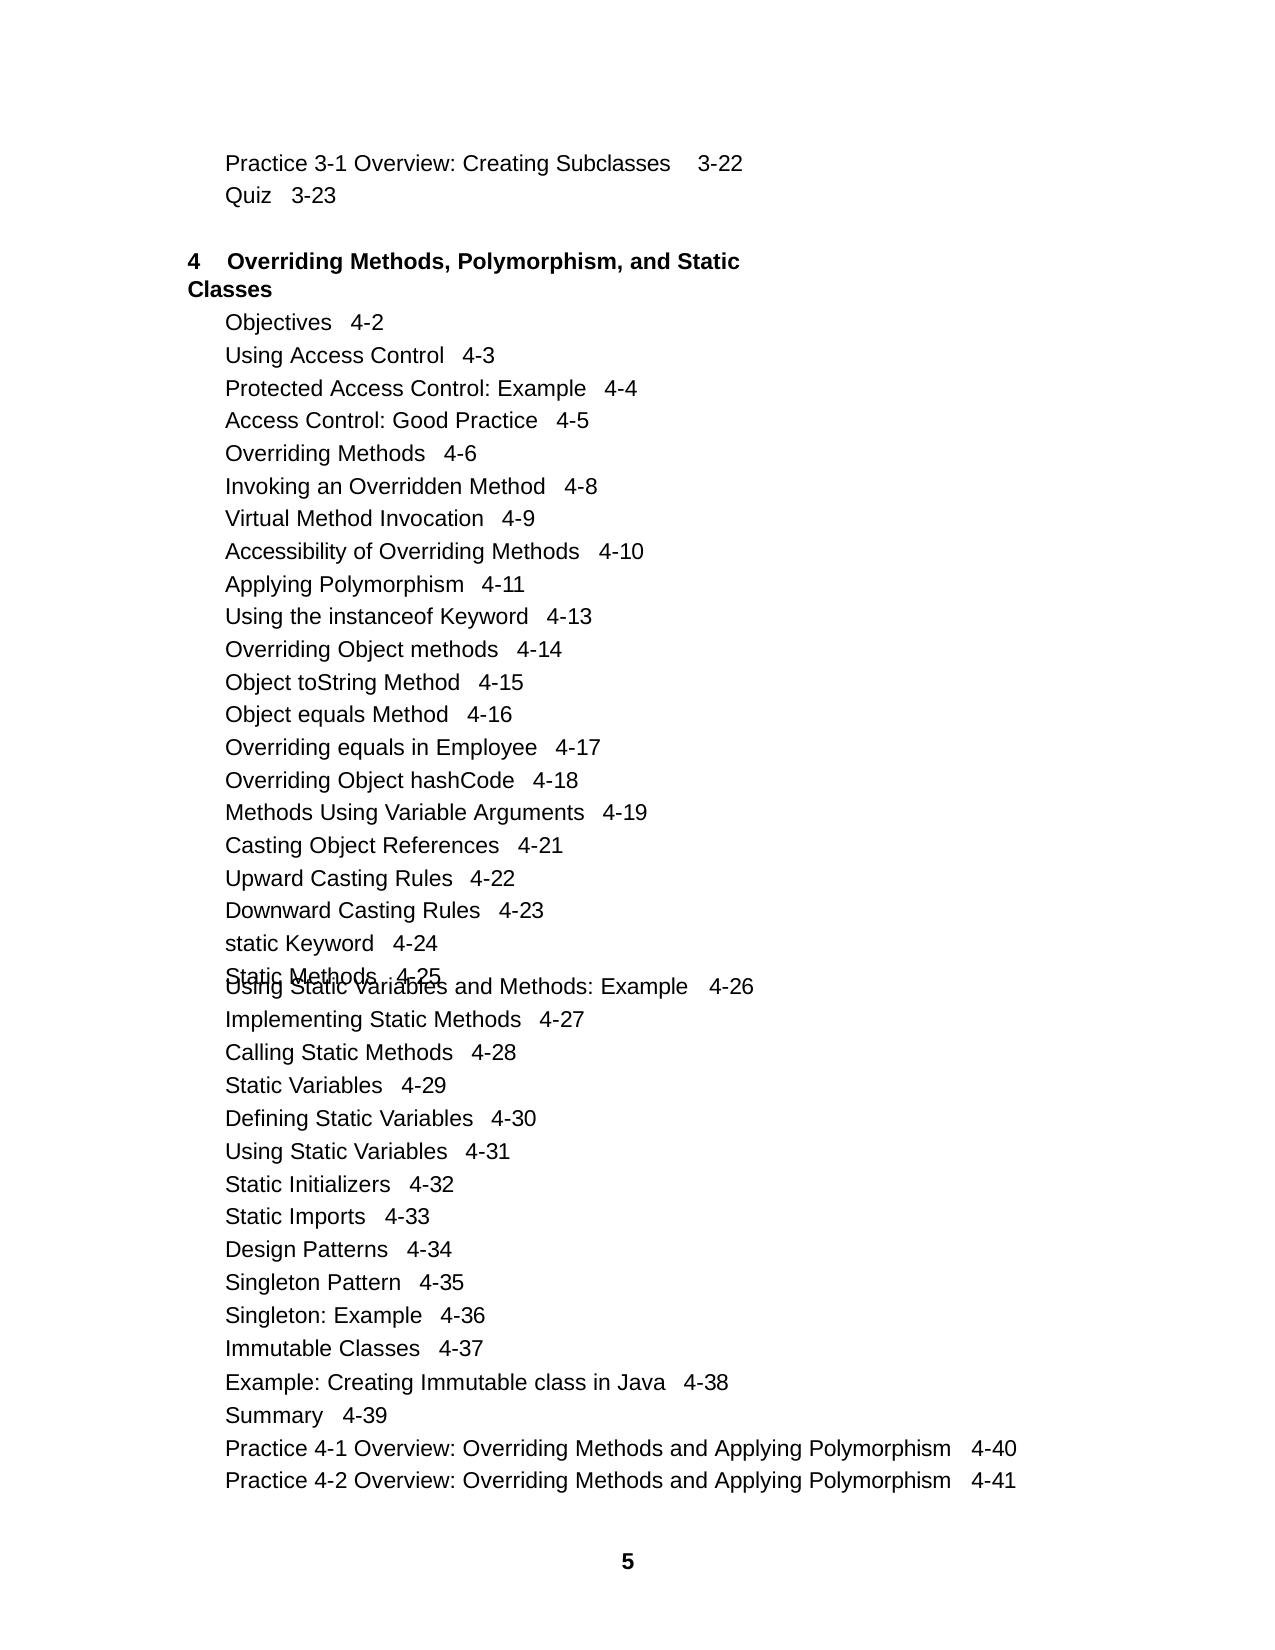

Practice 3-1 Overview: Creating Subclasses Quiz  3-23
3-22
4	Overriding Methods, Polymorphism, and Static Classes
Objectives  4-2
Using Access Control  4-3
Protected Access Control: Example  4-4 Access Control: Good Practice  4-5 Overriding Methods  4-6
Invoking an Overridden Method  4-8 Virtual Method Invocation  4-9 Accessibility of Overriding Methods  4-10 Applying Polymorphism 4-11
Using the instanceof Keyword  4-13 Overriding Object methods  4-14 Object toString Method  4-15 Object equals Method  4-16
Overriding equals in Employee  4-17 Overriding Object hashCode  4-18 Methods Using Variable Arguments  4-19 Casting Object References  4-21
Upward Casting Rules 4-22 Downward Casting Rules  4-23 static Keyword  4-24
Static Methods  4-25
Using Static Variables and Methods: Example Implementing Static Methods  4-27
Calling Static Methods  4-28 Static Variables  4-29
Defining Static Variables  4-30 Using Static Variables  4-31 Static Initializers  4-32
Static Imports  4-33
Design Patterns  4-34
Singleton Pattern  4-35
Singleton: Example  4-36
Immutable Classes  4-37
4-26
Example: Creating Immutable class in Java  4-38 Summary  4-39
Practice 4-1 Overview: Overriding Methods and Applying Polymorphism Practice 4-2 Overview: Overriding Methods and Applying Polymorphism
4-40
4-41
5